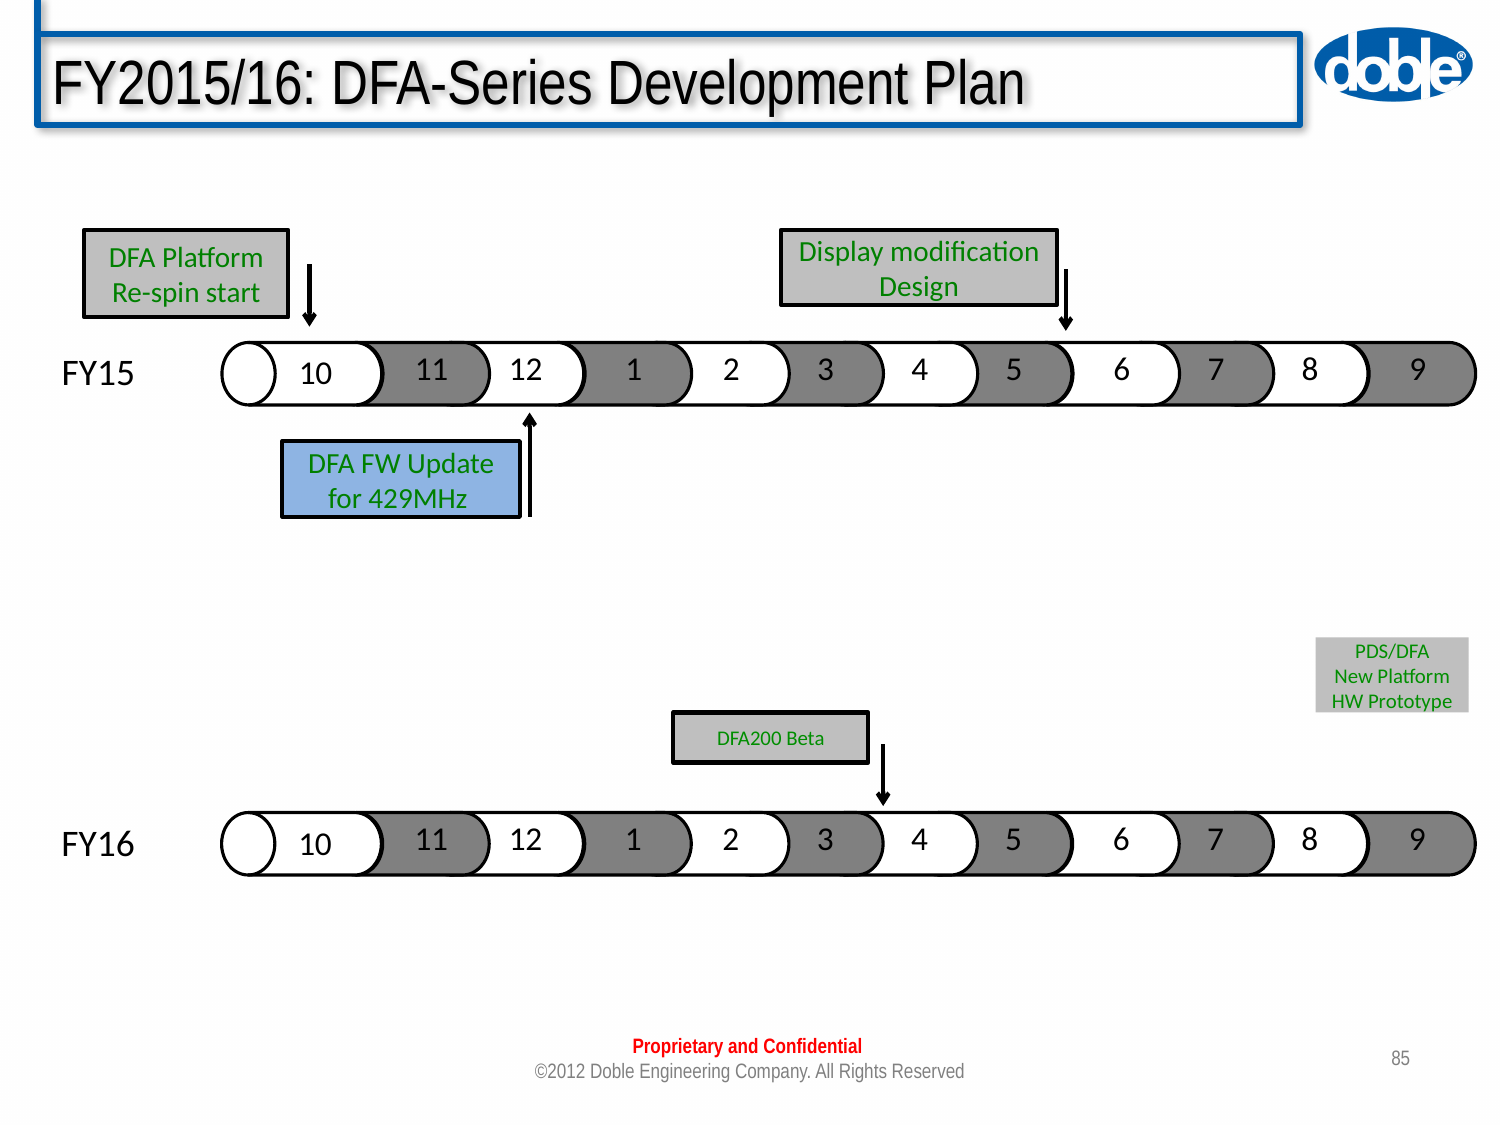

# FY2015/16: DFA-Series Development Plan
DFA Platform Re-spin start
Display modification Design

11
12
1
2
3
4
5
6
7
8
9
10
FY15
DFA FW Update
for 429MHz
PDS/DFA
New Platform
HW Prototype
DFA200 Beta

11
12
1
2
3
4
5
6
7
8
9
10
FY16